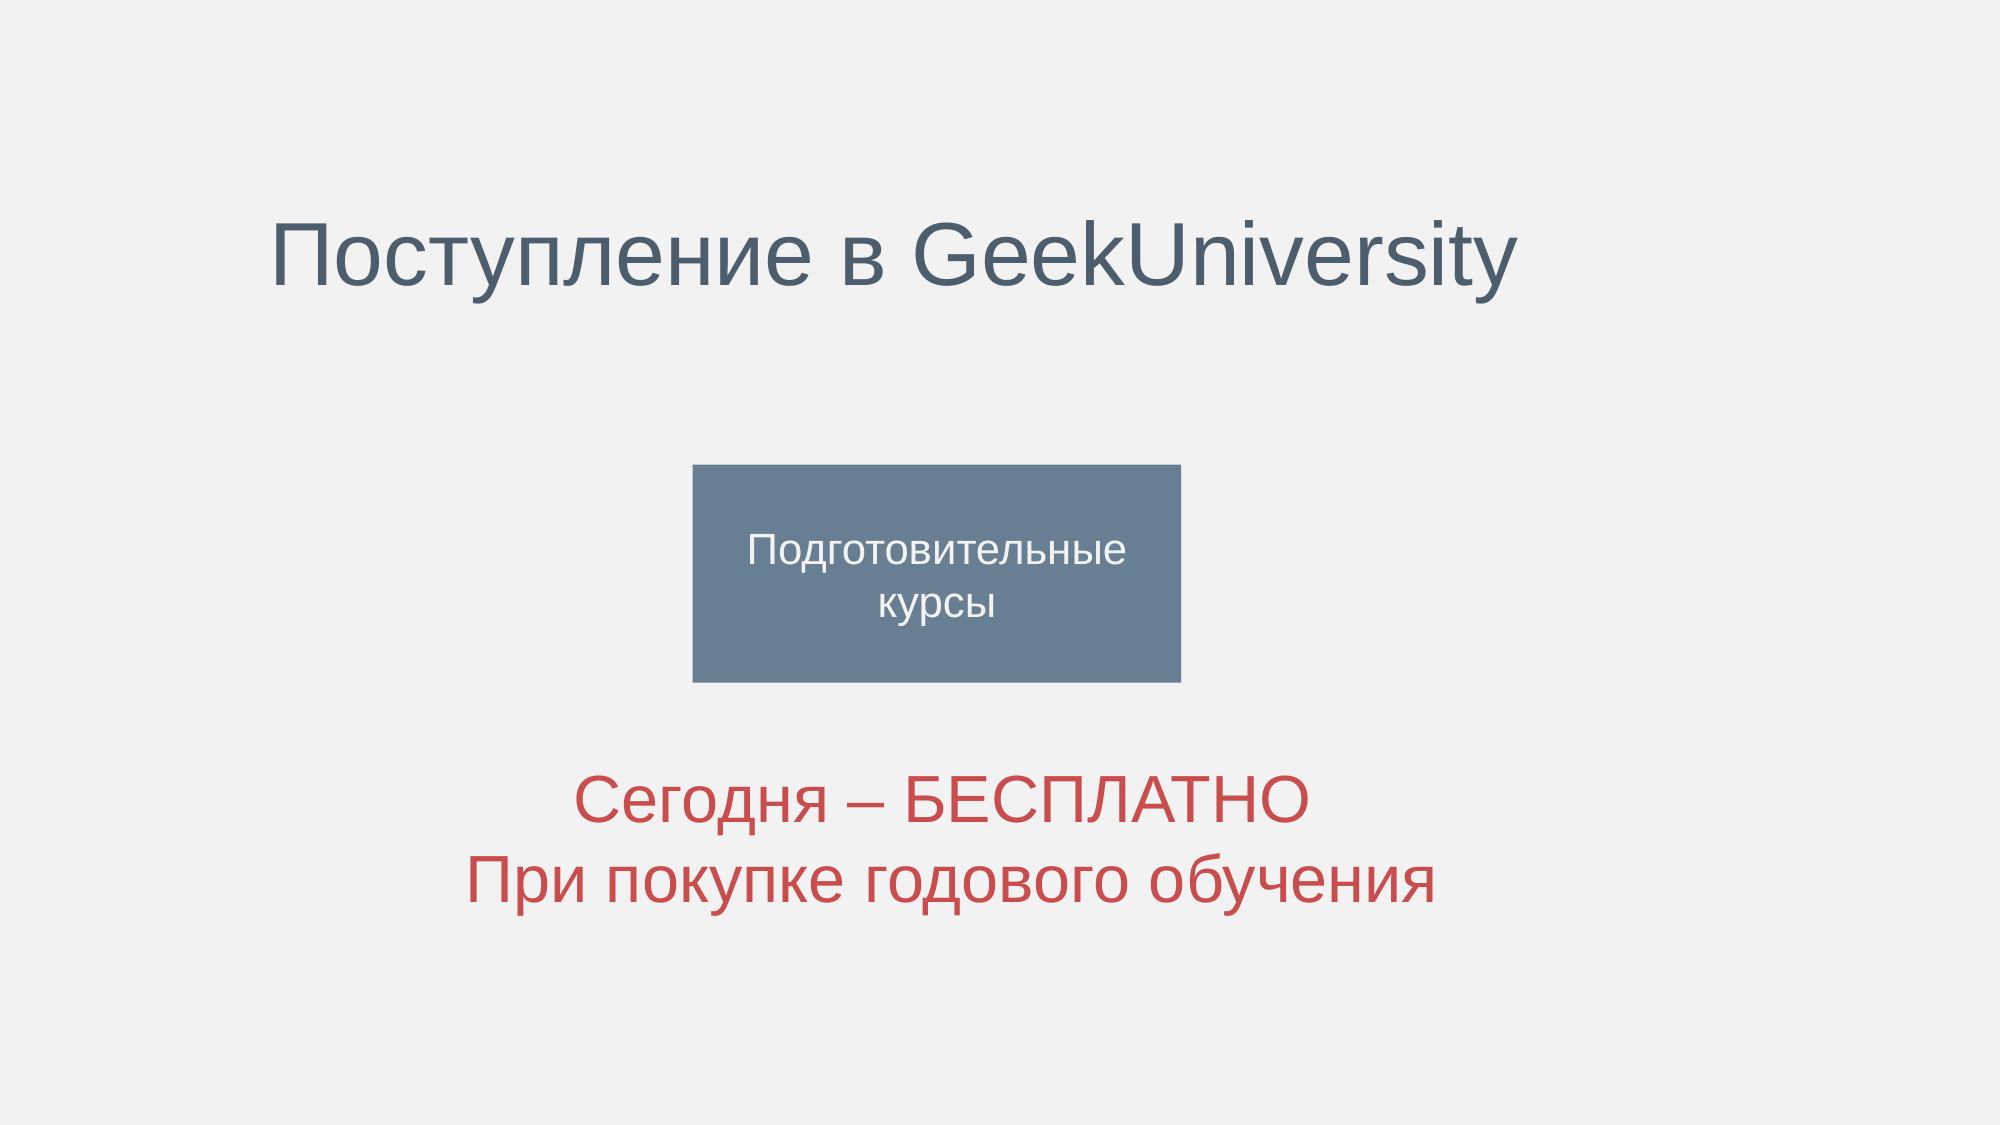

Поступление в GeekUniversity
Подготовительные курсы

Сегодня – БЕСПЛАТНО
При покупке годового обучения